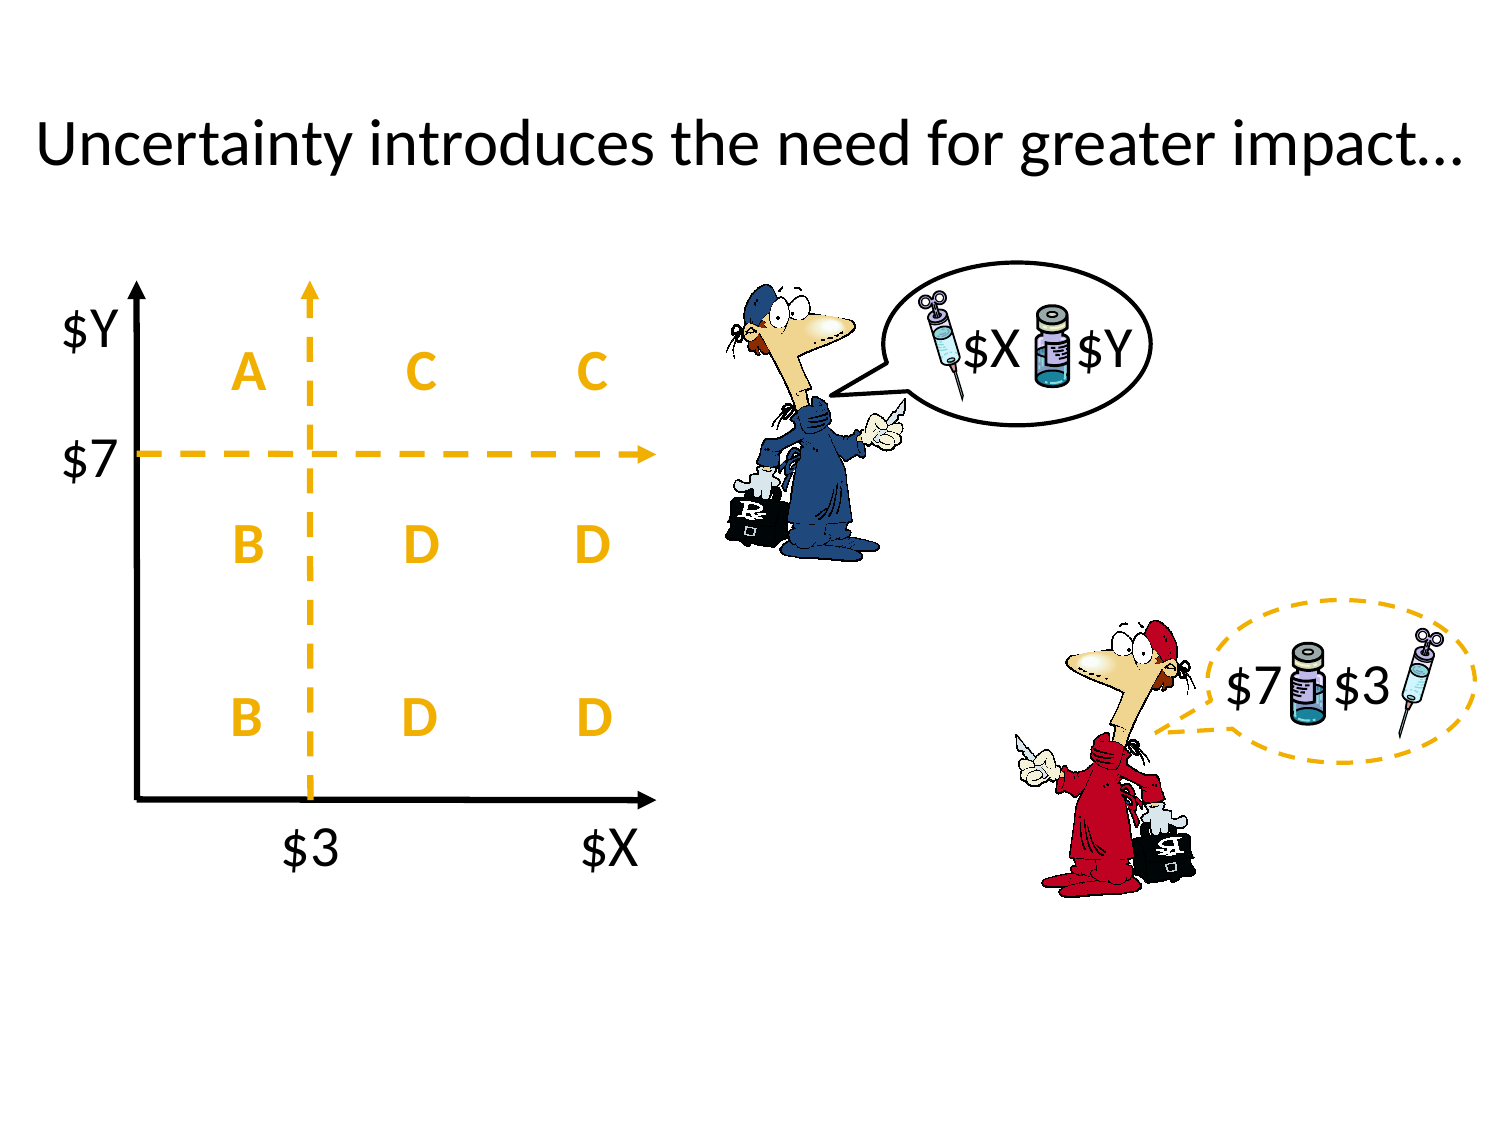

# Uncertainty introduces the need for greater impact…

A,A
A,C
C,C

$Y
$X
$Y

$7
A,B
A,D
C,D

$7
$3

B,B
B,D
D,D
$3
$X